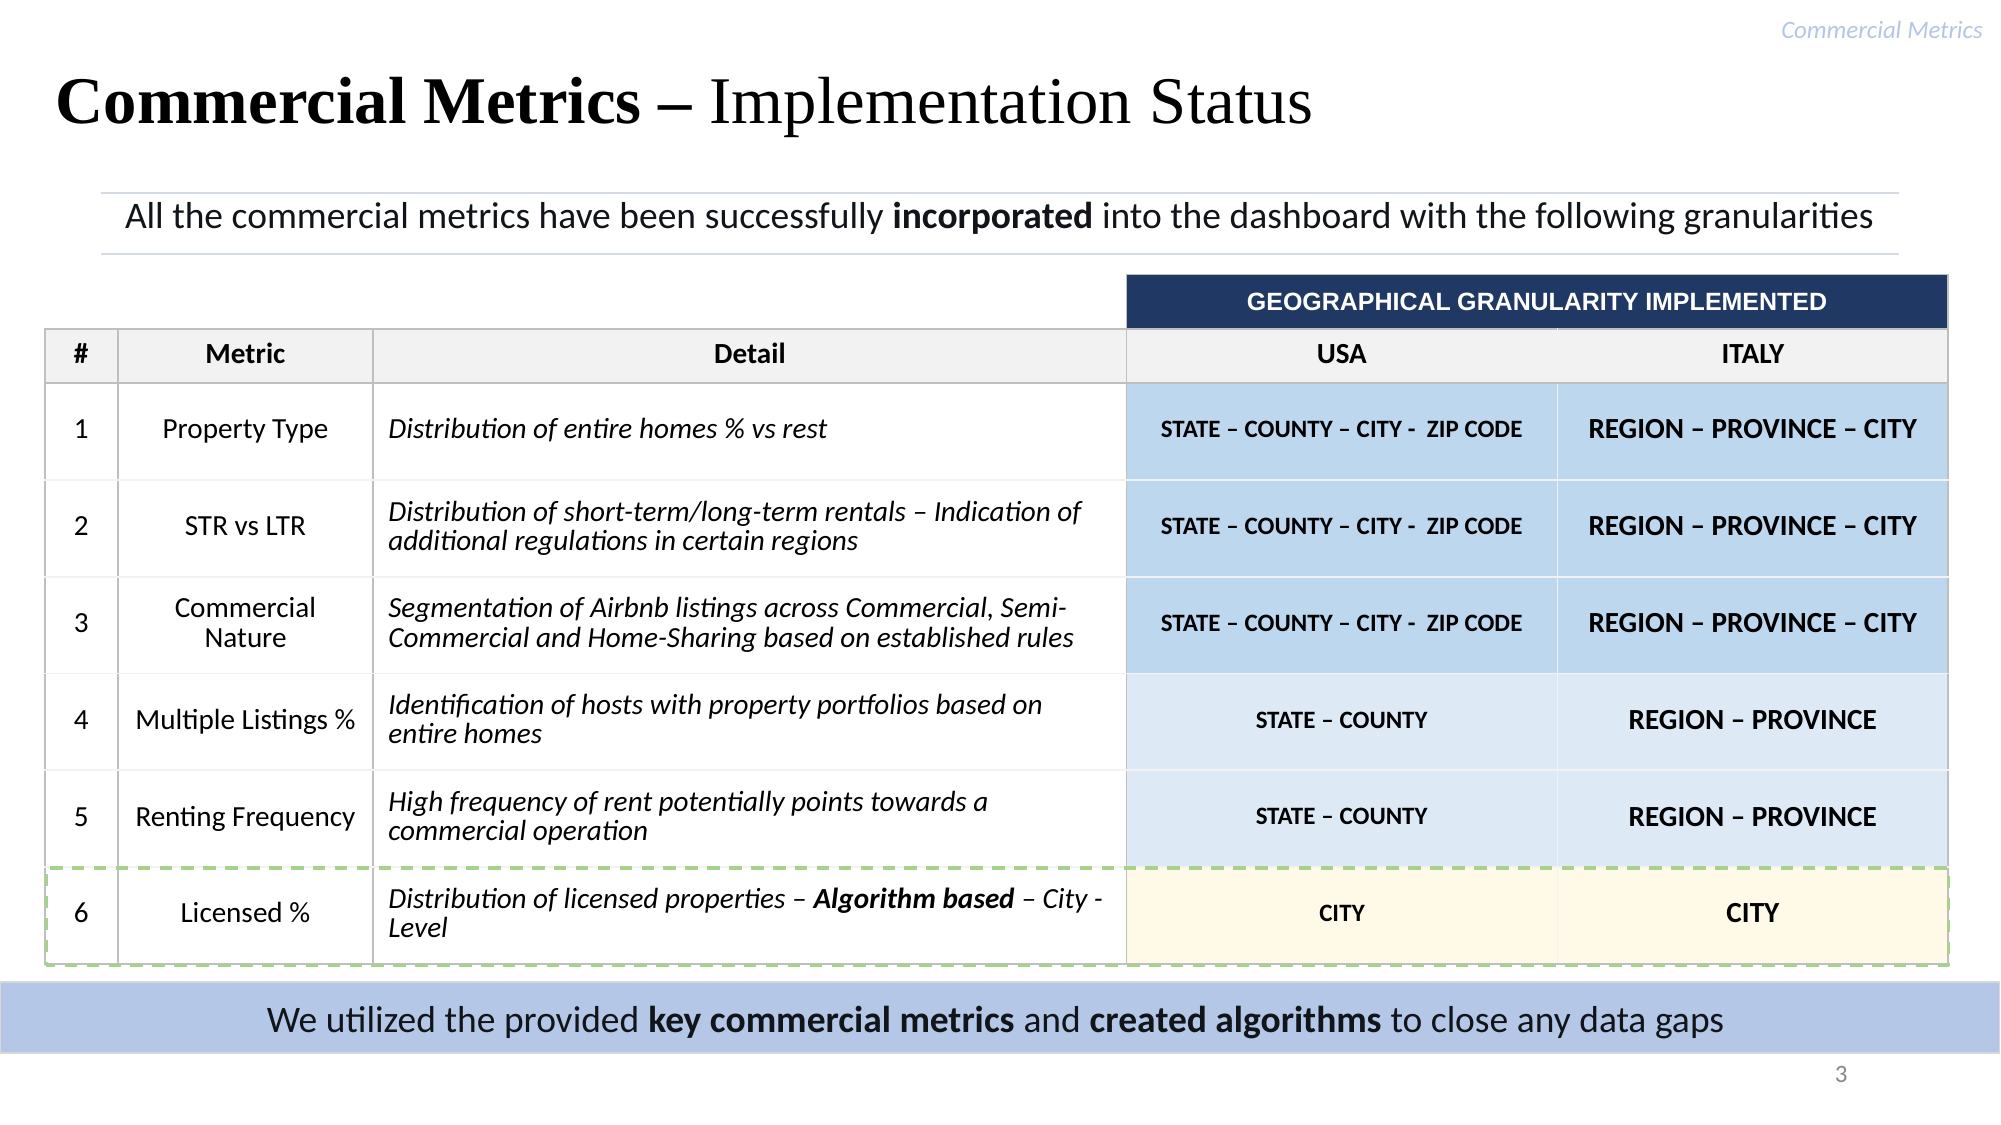

Commercial Metrics
# Commercial Metrics – Implementation Status
| All the commercial metrics have been successfully incorporated into the dashboard with the following granularities |
| --- |
|  |  |  | GEOGRAPHICAL GRANULARITY IMPLEMENTED |  |
| --- | --- | --- | --- | --- |
| # | Metric | Detail | USA | ITALY |
| 1 | Property Type | Distribution of entire homes % vs rest | STATE – COUNTY – CITY - ZIP CODE | REGION – PROVINCE – CITY |
| 2 | STR vs LTR | Distribution of short-term/long-term rentals – Indication of additional regulations in certain regions | STATE – COUNTY – CITY - ZIP CODE | REGION – PROVINCE – CITY |
| 3 | Commercial Nature | Segmentation of Airbnb listings across Commercial, Semi-Commercial and Home-Sharing based on established rules | STATE – COUNTY – CITY - ZIP CODE | REGION – PROVINCE – CITY |
| 4 | Multiple Listings % | Identification of hosts with property portfolios based on entire homes | STATE – COUNTY | REGION – PROVINCE |
| 5 | Renting Frequency | High frequency of rent potentially points towards a commercial operation | STATE – COUNTY | REGION – PROVINCE |
| 6 | Licensed % | Distribution of licensed properties – Algorithm based – City - Level | CITY | CITY |

We utilized the provided key commercial metrics and created algorithms to close any data gaps
3